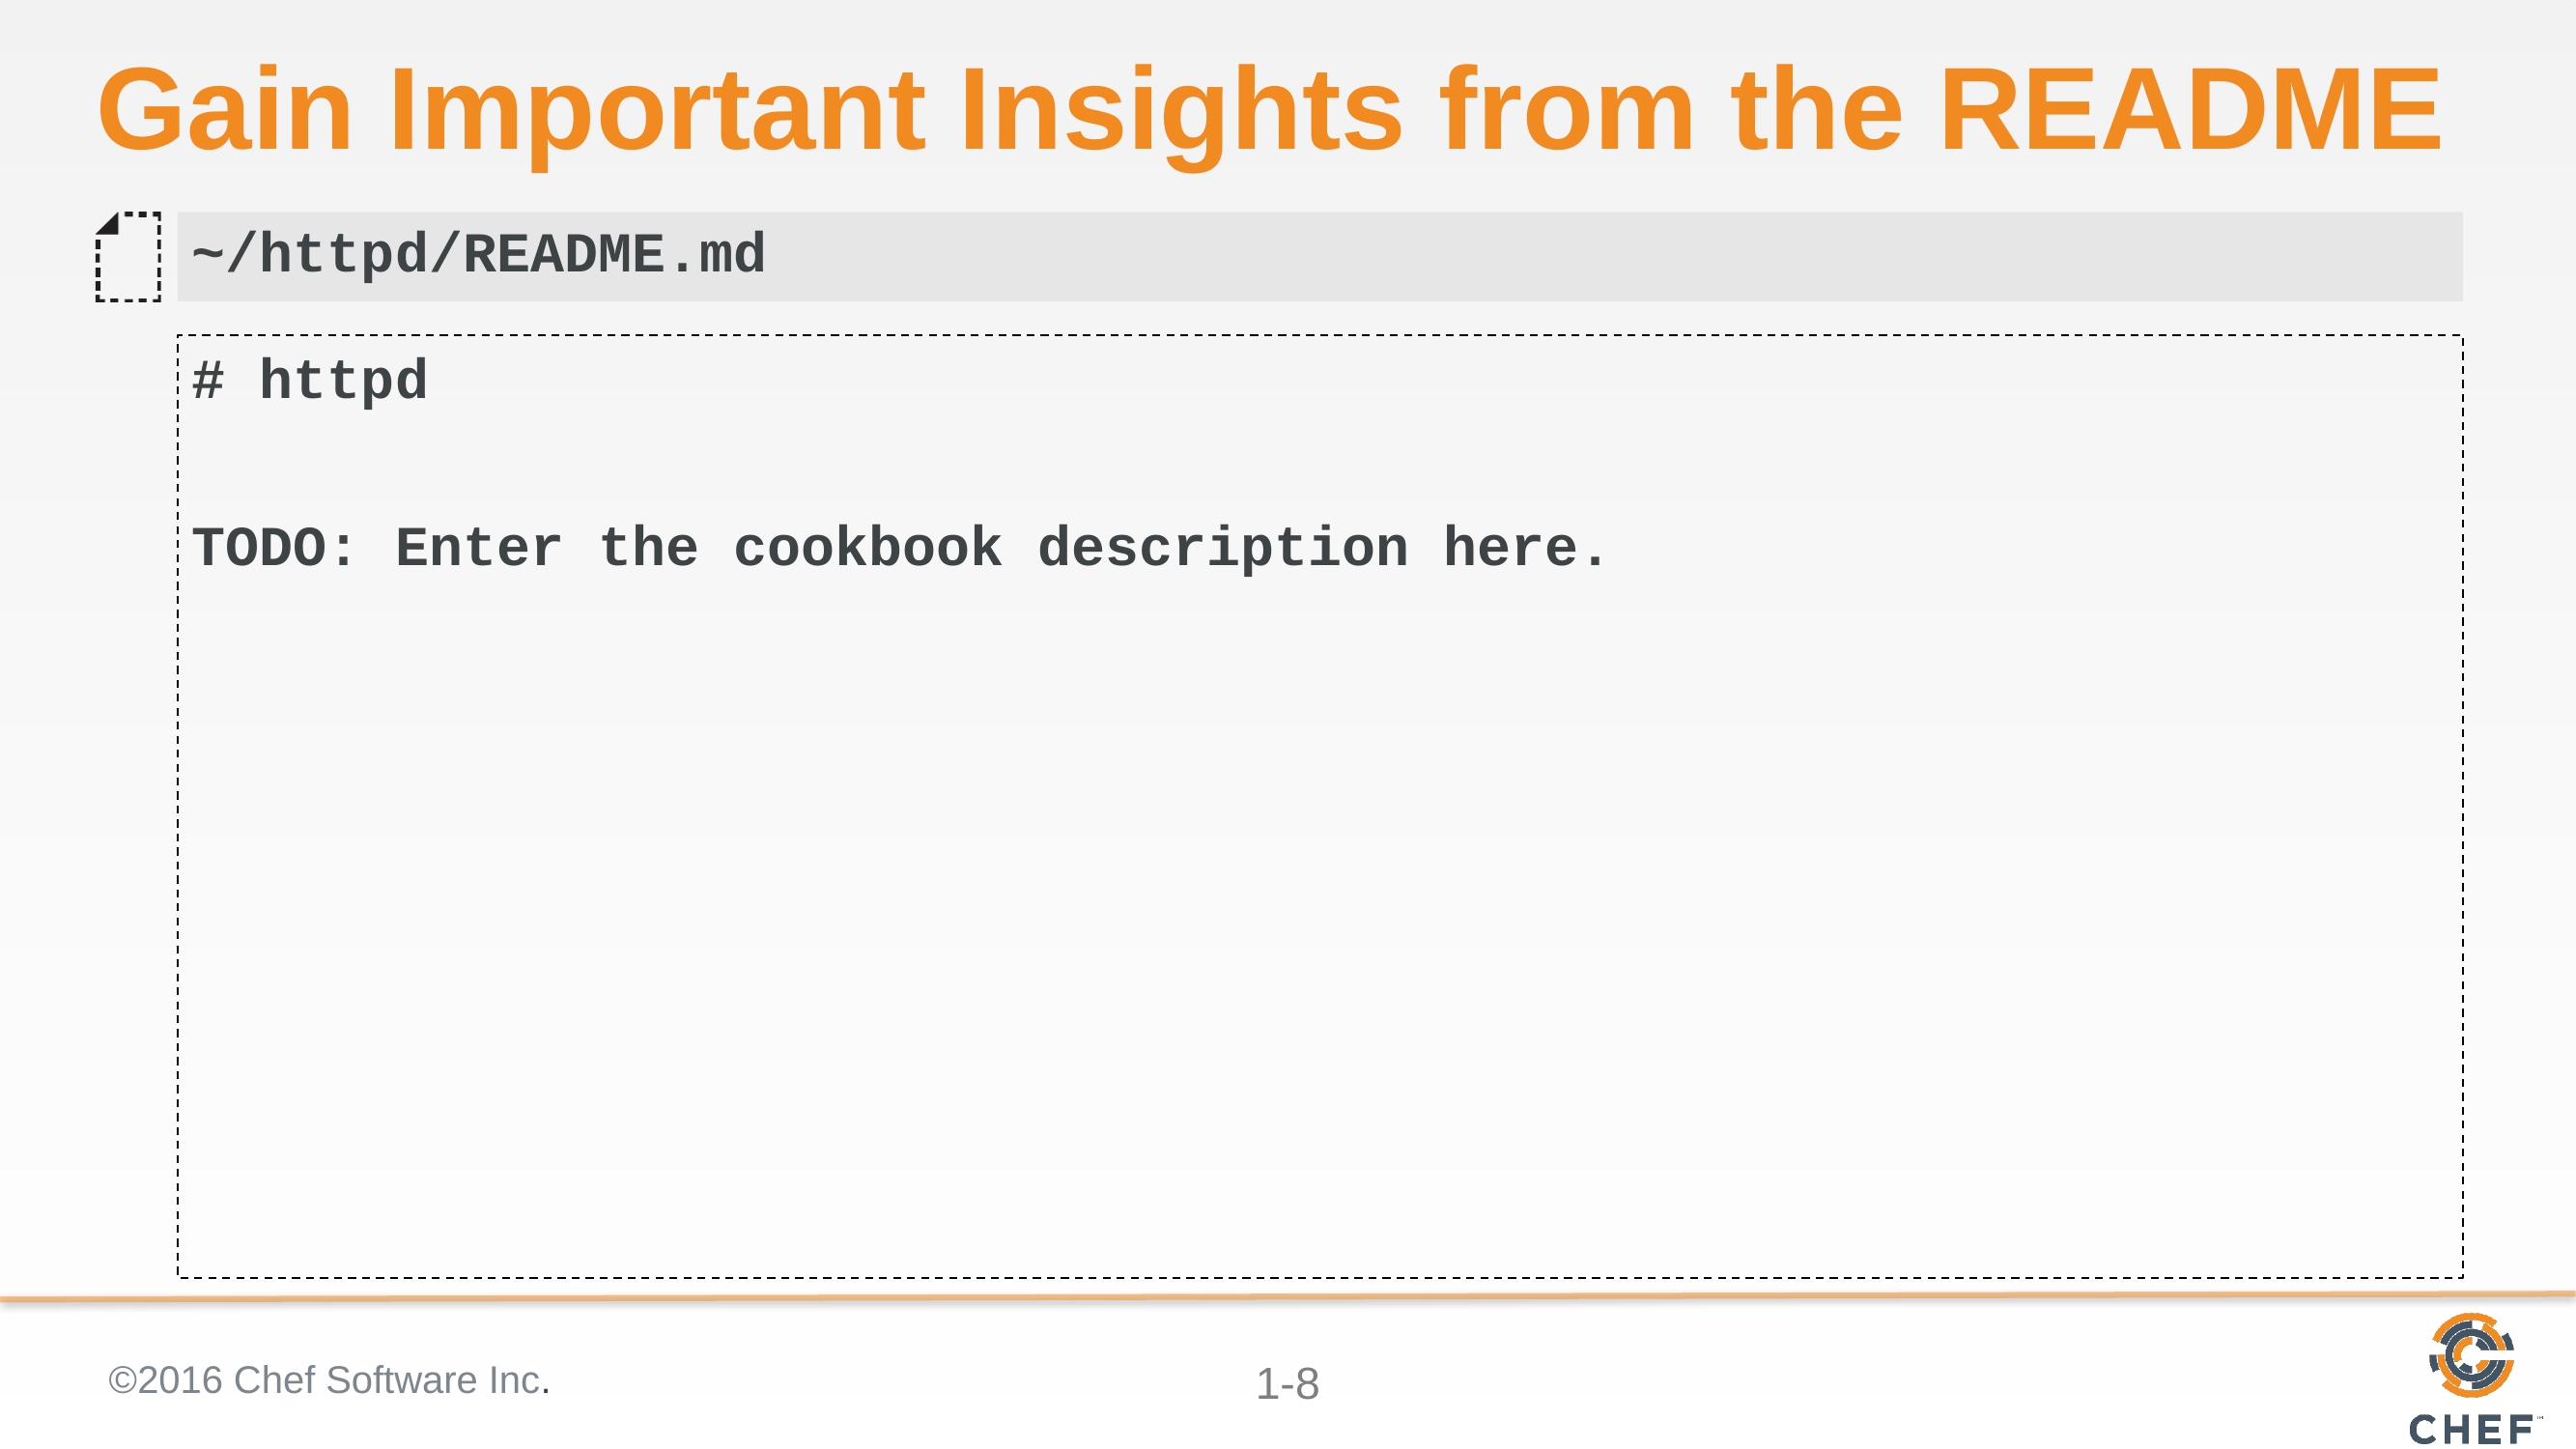

# Gain Important Insights from the README
~/httpd/README.md
# httpd

TODO: Enter the cookbook description here.